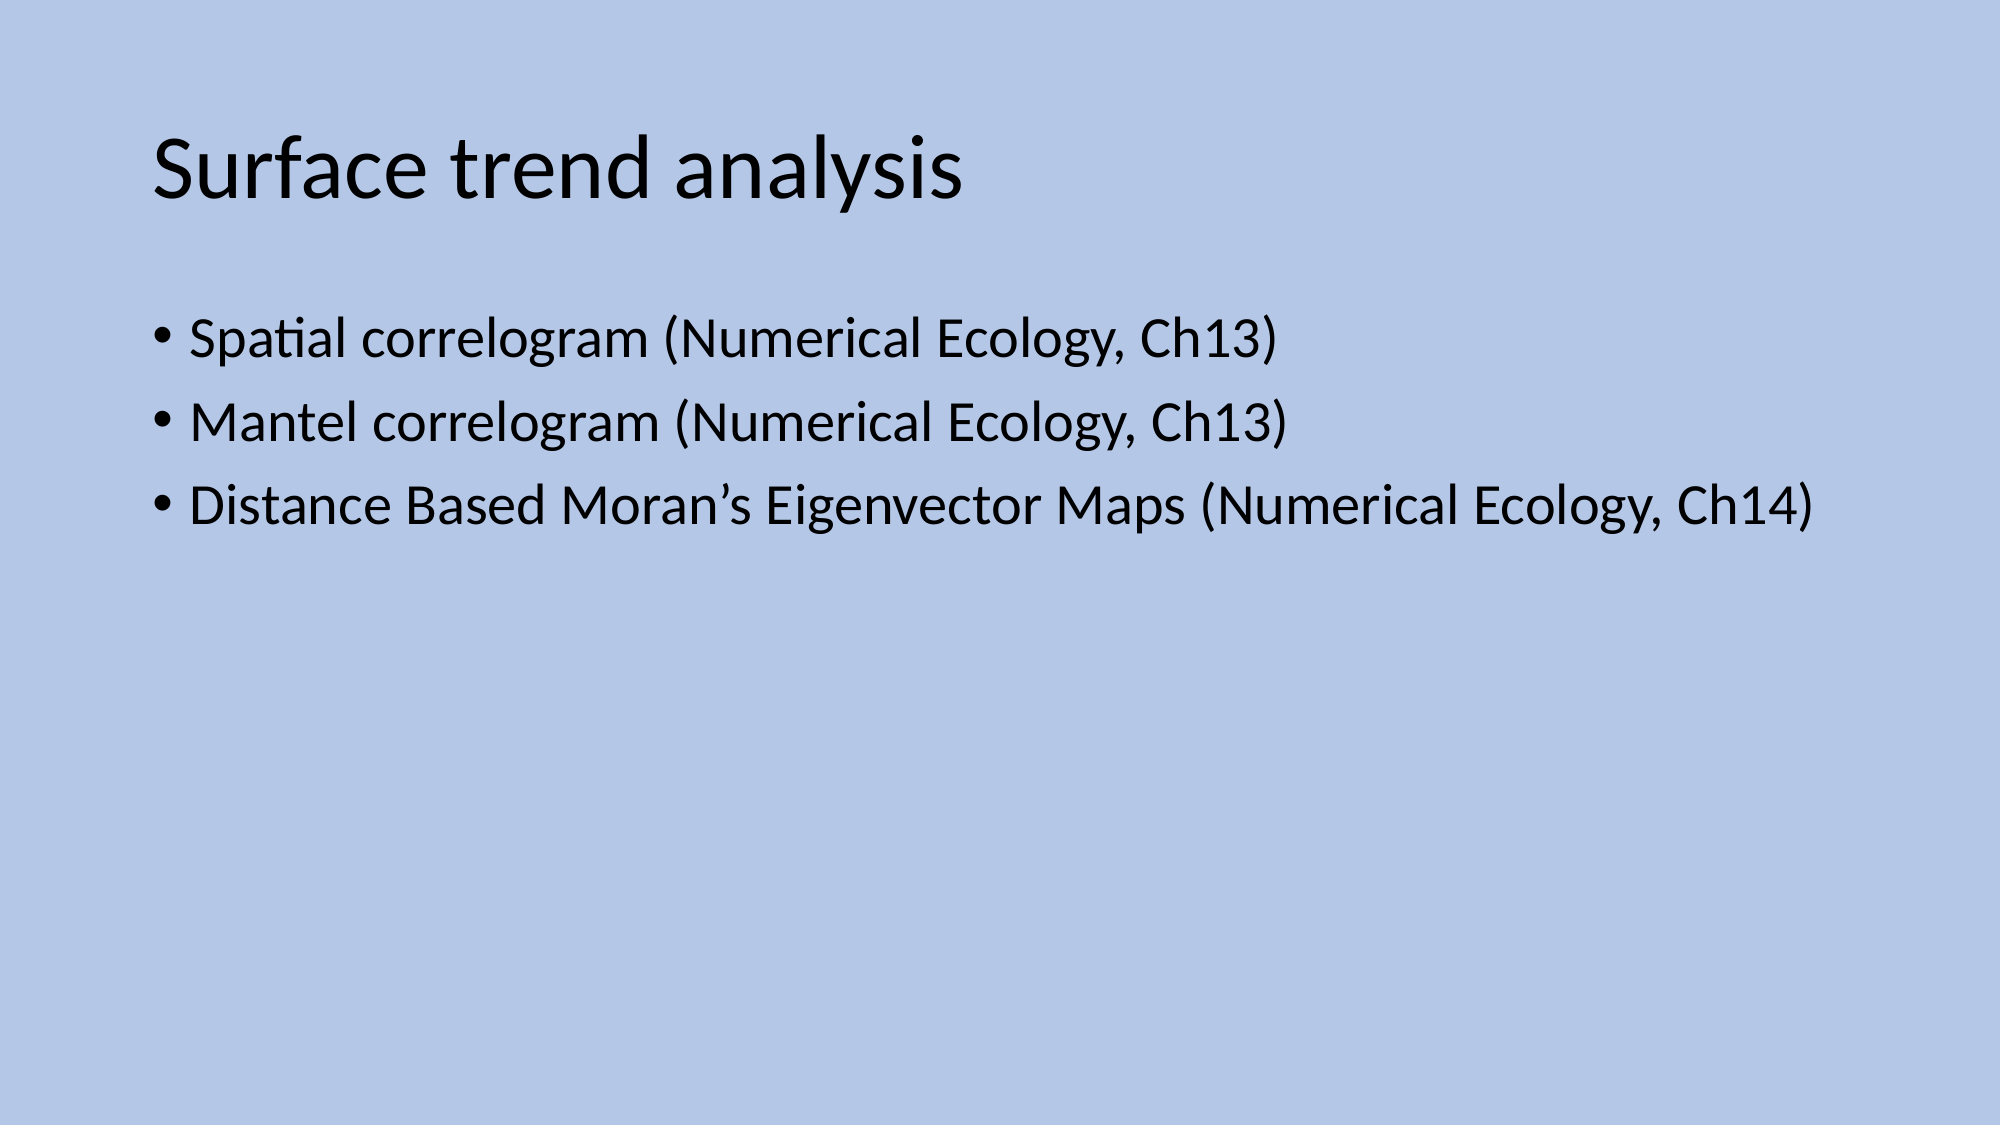

# Surface trend analysis
Spatial correlogram (Numerical Ecology, Ch13)
Mantel correlogram (Numerical Ecology, Ch13)
Distance Based Moran’s Eigenvector Maps (Numerical Ecology, Ch14)